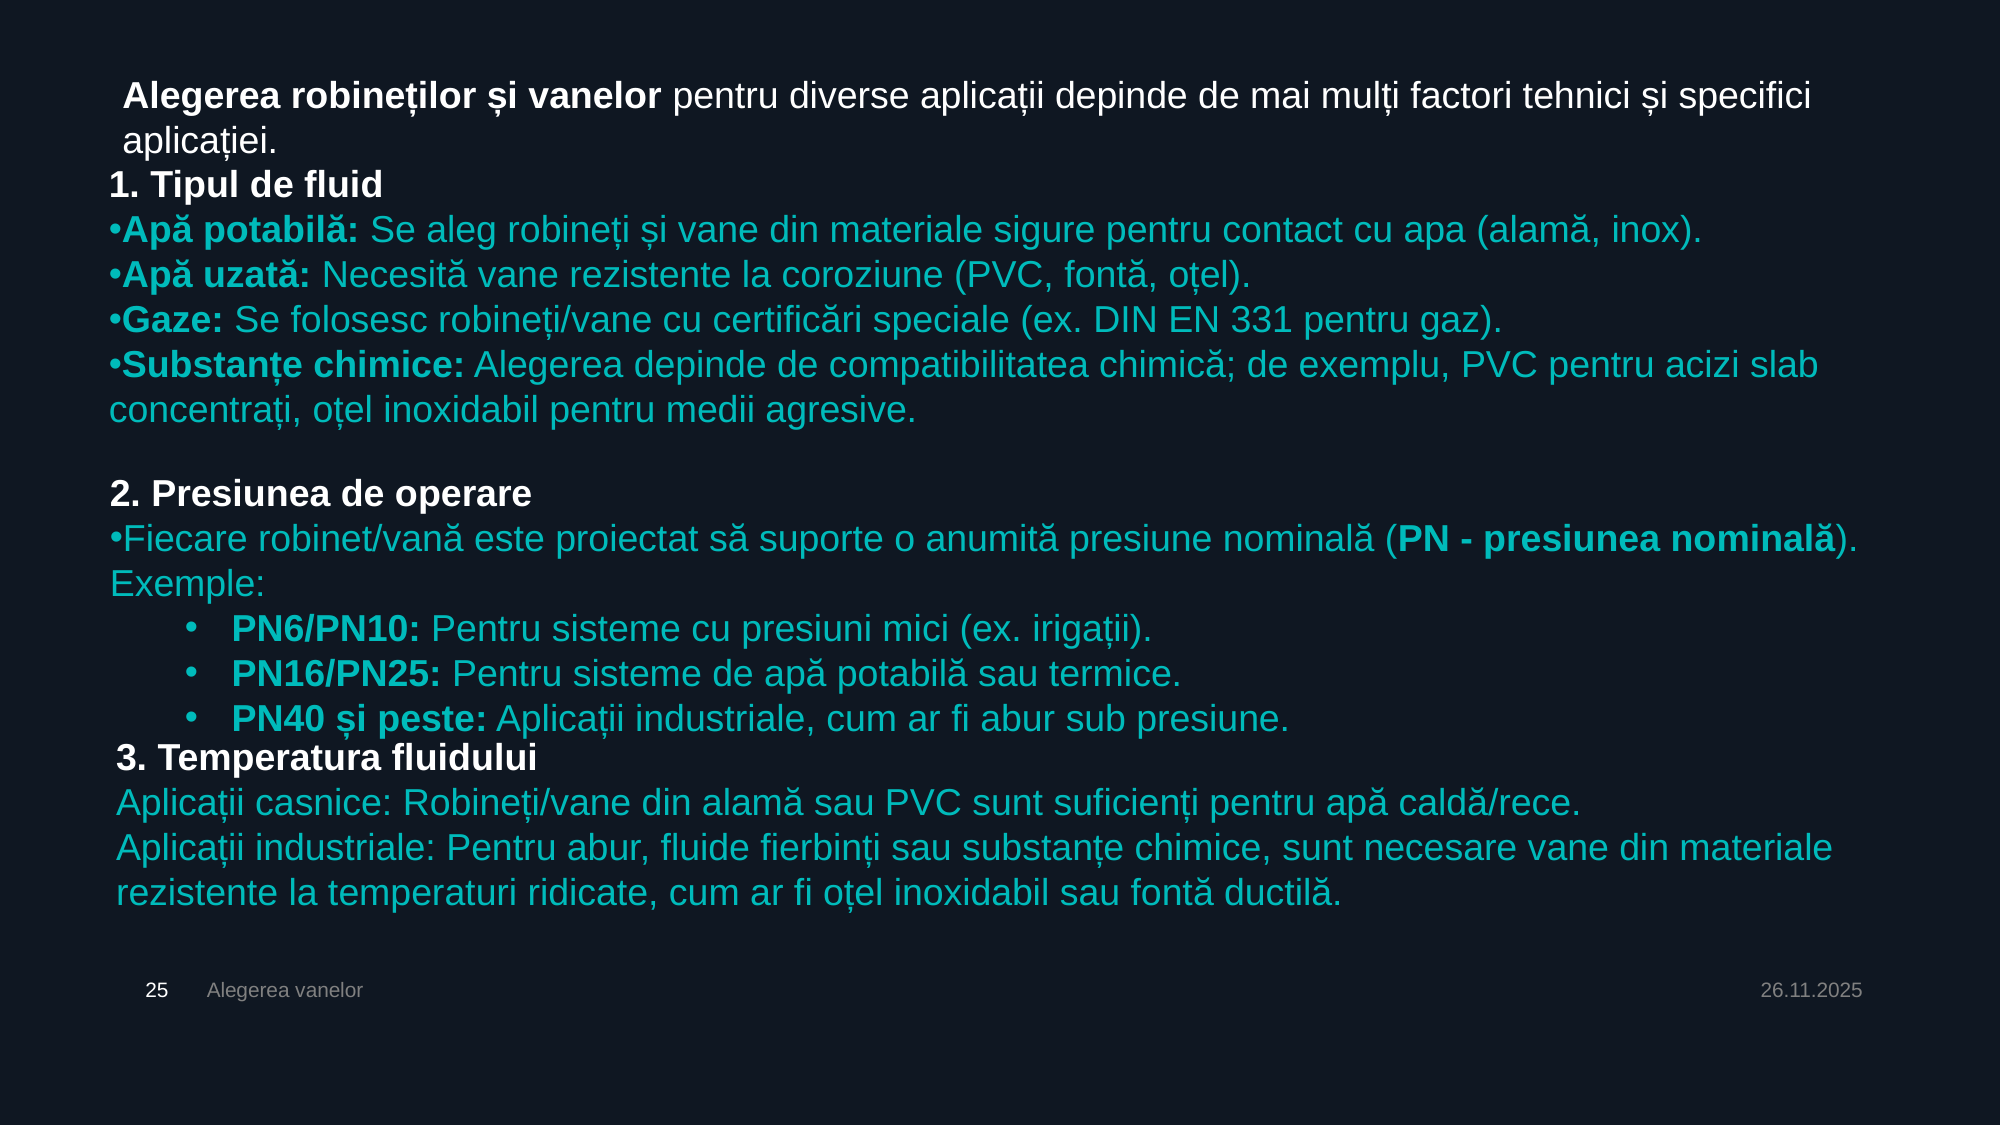

Alegerea robineților și vanelor pentru diverse aplicații depinde de mai mulți factori tehnici și specifici aplicației.
1. Tipul de fluid
Apă potabilă: Se aleg robineți și vane din materiale sigure pentru contact cu apa (alamă, inox).
Apă uzată: Necesită vane rezistente la coroziune (PVC, fontă, oțel).
Gaze: Se folosesc robineți/vane cu certificări speciale (ex. DIN EN 331 pentru gaz).
Substanțe chimice: Alegerea depinde de compatibilitatea chimică; de exemplu, PVC pentru acizi slab concentrați, oțel inoxidabil pentru medii agresive.
2. Presiunea de operare
Fiecare robinet/vană este proiectat să suporte o anumită presiune nominală (PN - presiunea nominală). Exemple:
PN6/PN10: Pentru sisteme cu presiuni mici (ex. irigații).
PN16/PN25: Pentru sisteme de apă potabilă sau termice.
PN40 și peste: Aplicații industriale, cum ar fi abur sub presiune.
3. Temperatura fluidului
Aplicații casnice: Robineți/vane din alamă sau PVC sunt suficienți pentru apă caldă/rece.
Aplicații industriale: Pentru abur, fluide fierbinți sau substanțe chimice, sunt necesare vane din materiale rezistente la temperaturi ridicate, cum ar fi oțel inoxidabil sau fontă ductilă.
Alegerea vanelor
26.11.2025
25